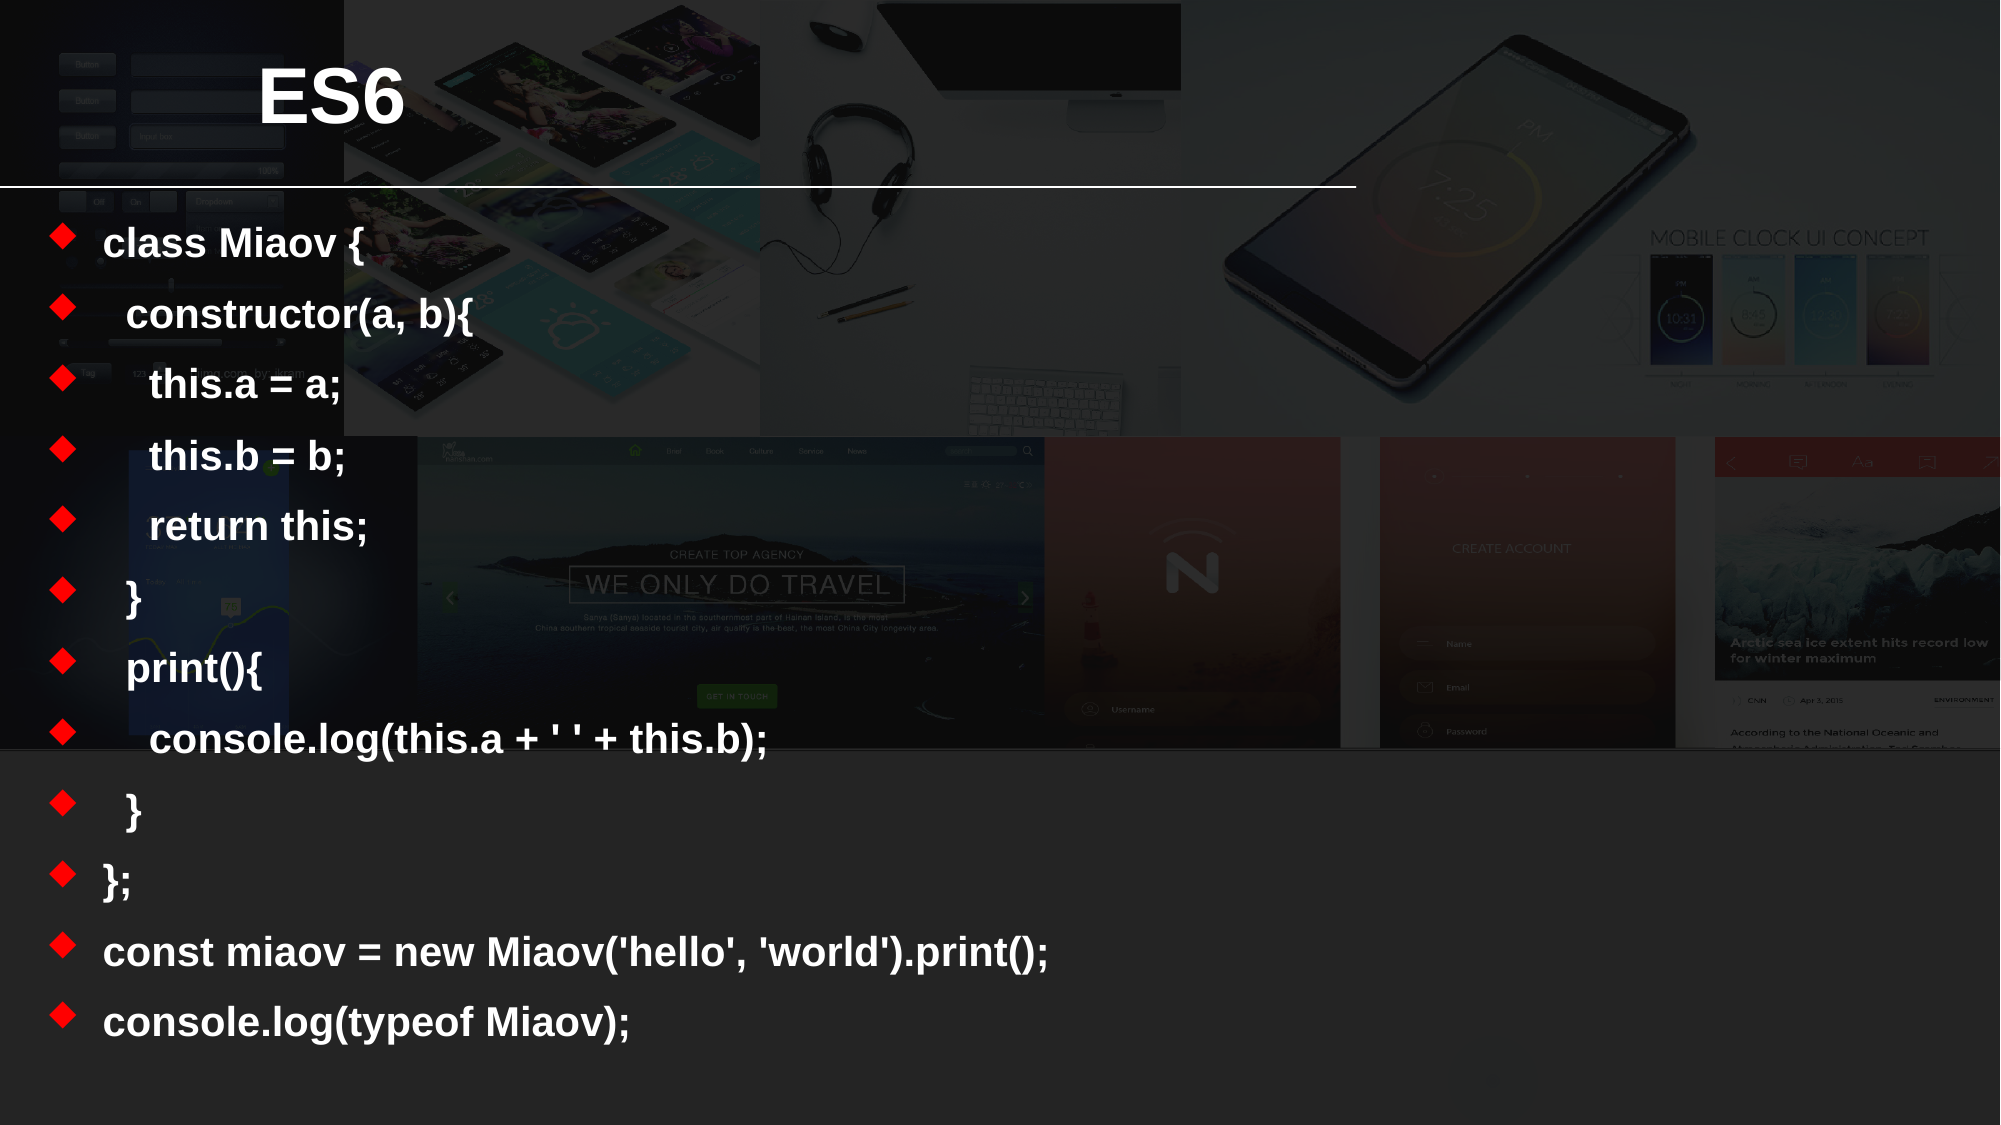

ES6

class Miaov {
  constructor(a, b){
    this.a = a;
    this.b = b;
    return this;
  }
  print(){
    console.log(this.a + ' ' + this.b);
  }
};
const miaov = new Miaov('hello', 'world').print();
console.log(typeof Miaov);